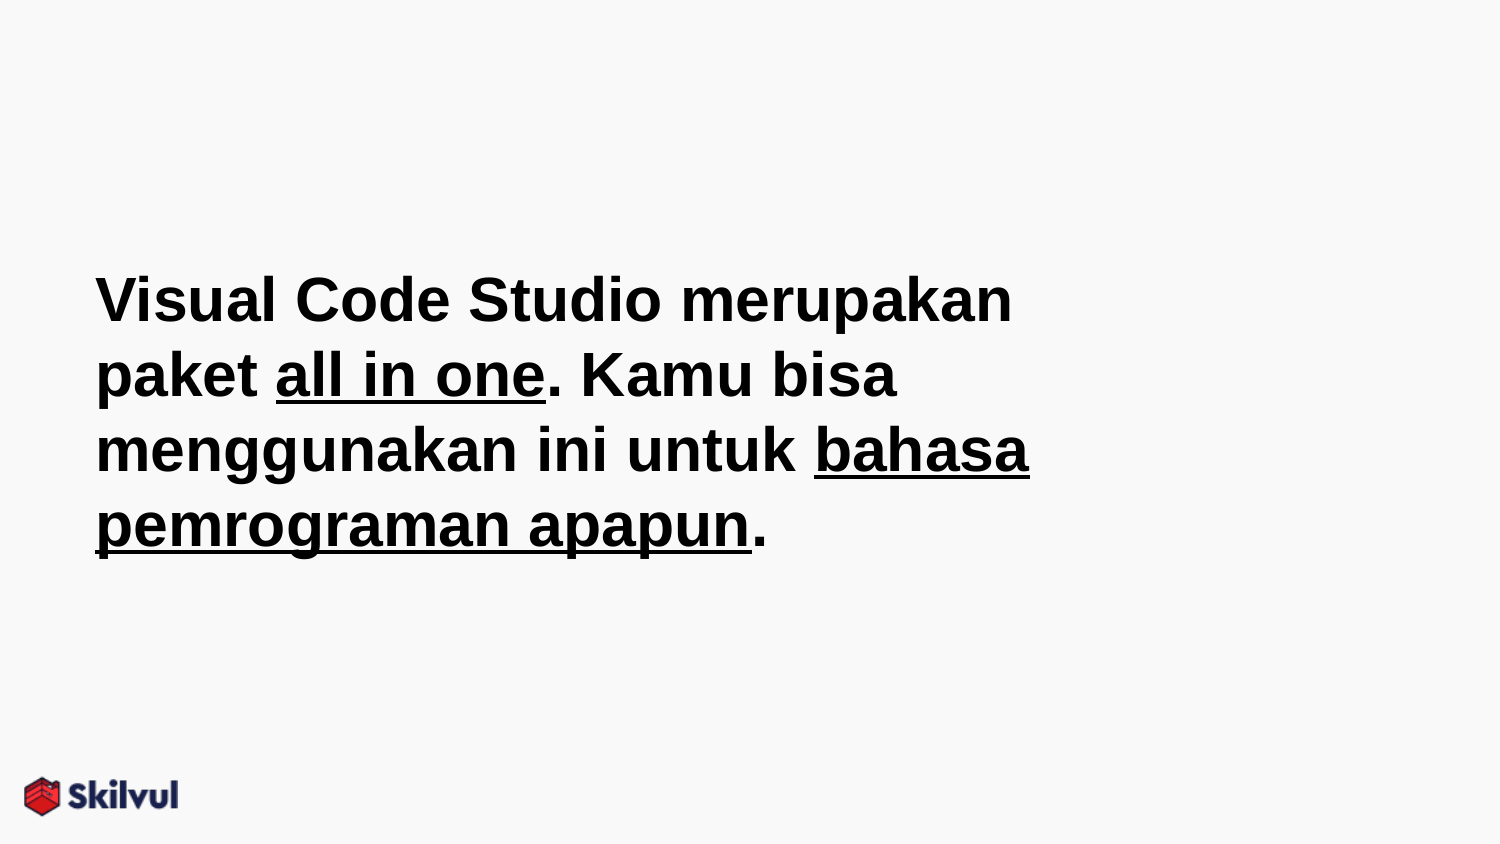

# Visual Code Studio merupakan paket all in one. Kamu bisa menggunakan ini untuk bahasa pemrograman apapun.